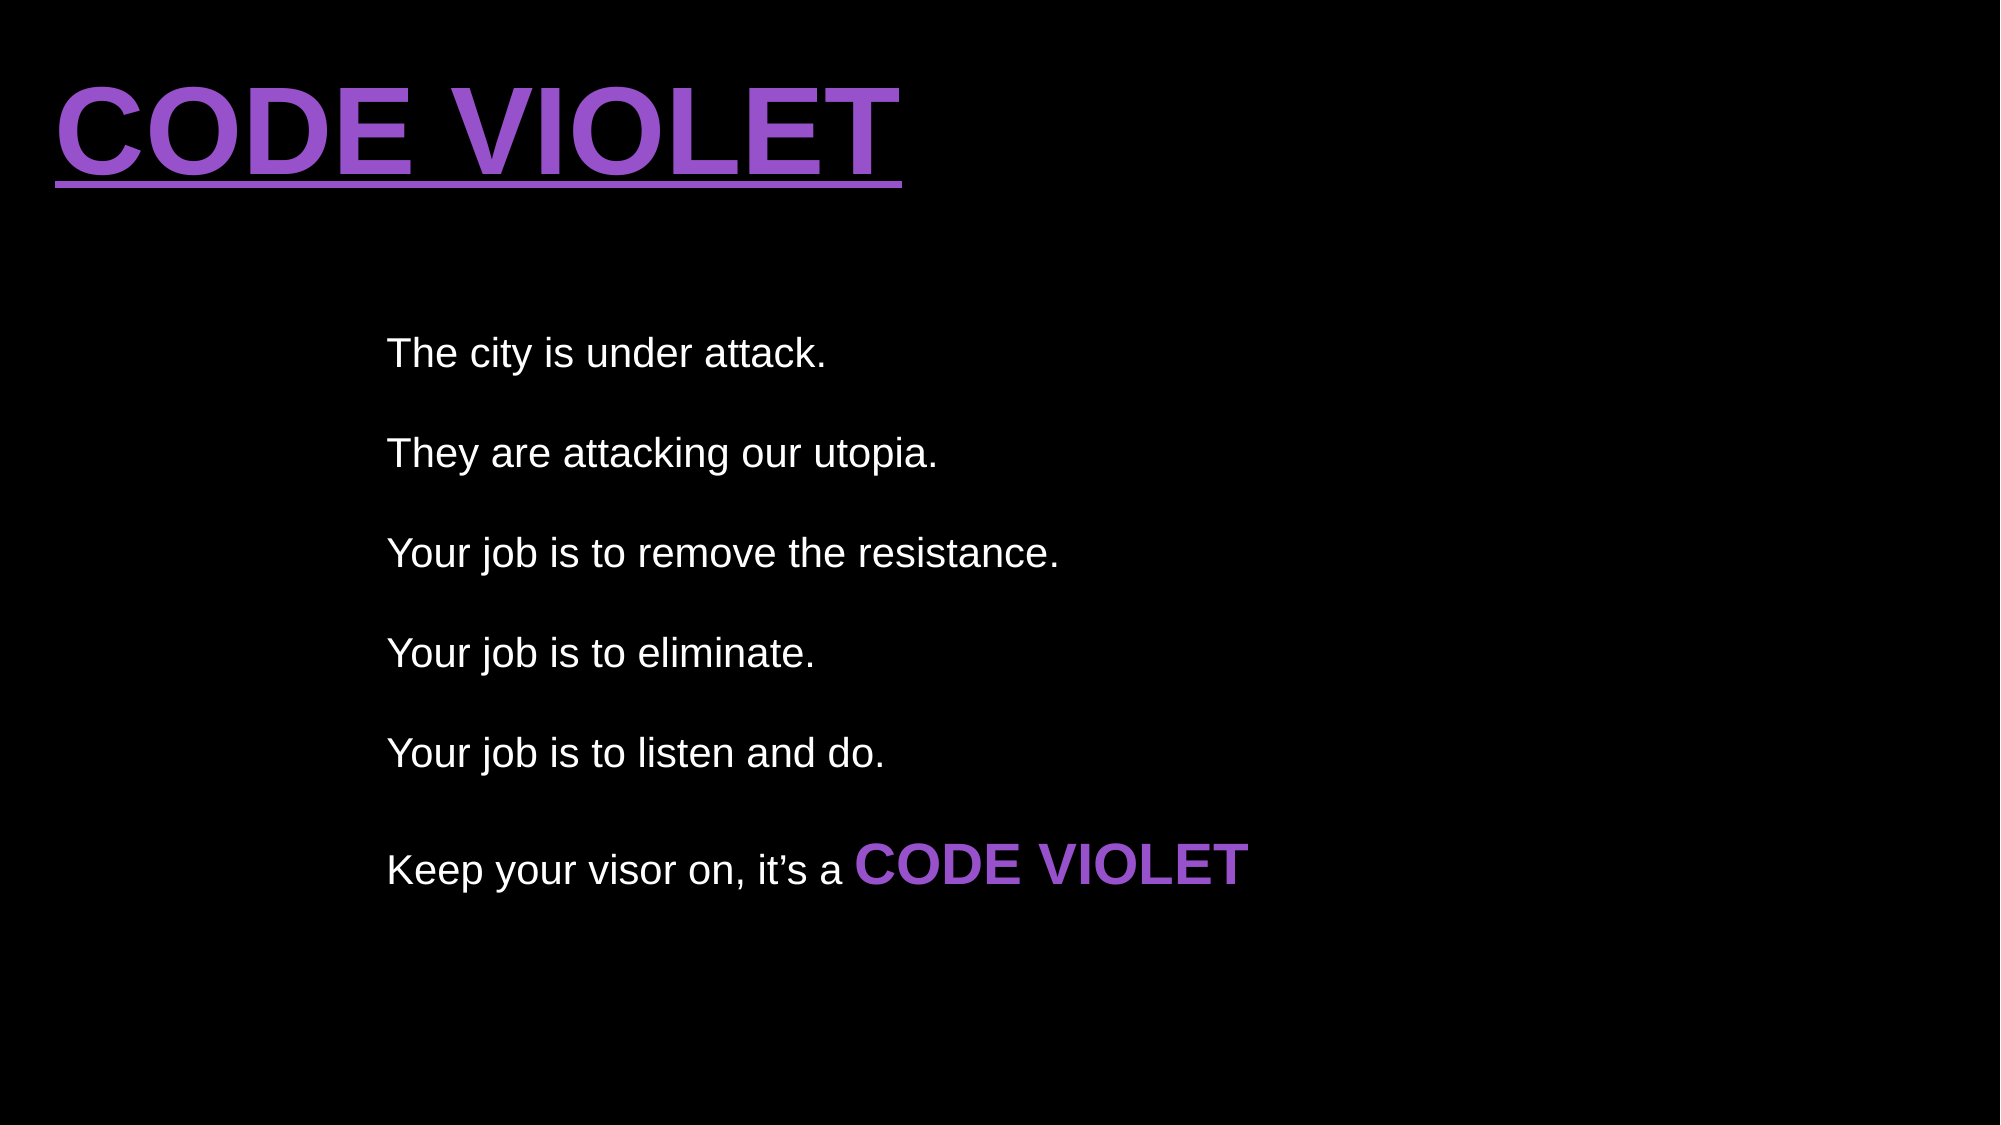

CODE VIOLET
The city is under attack.

They are attacking our utopia.

Your job is to remove the resistance.

Your job is to eliminate.

Your job is to listen and do.

Keep your visor on, it’s a CODE VIOLET